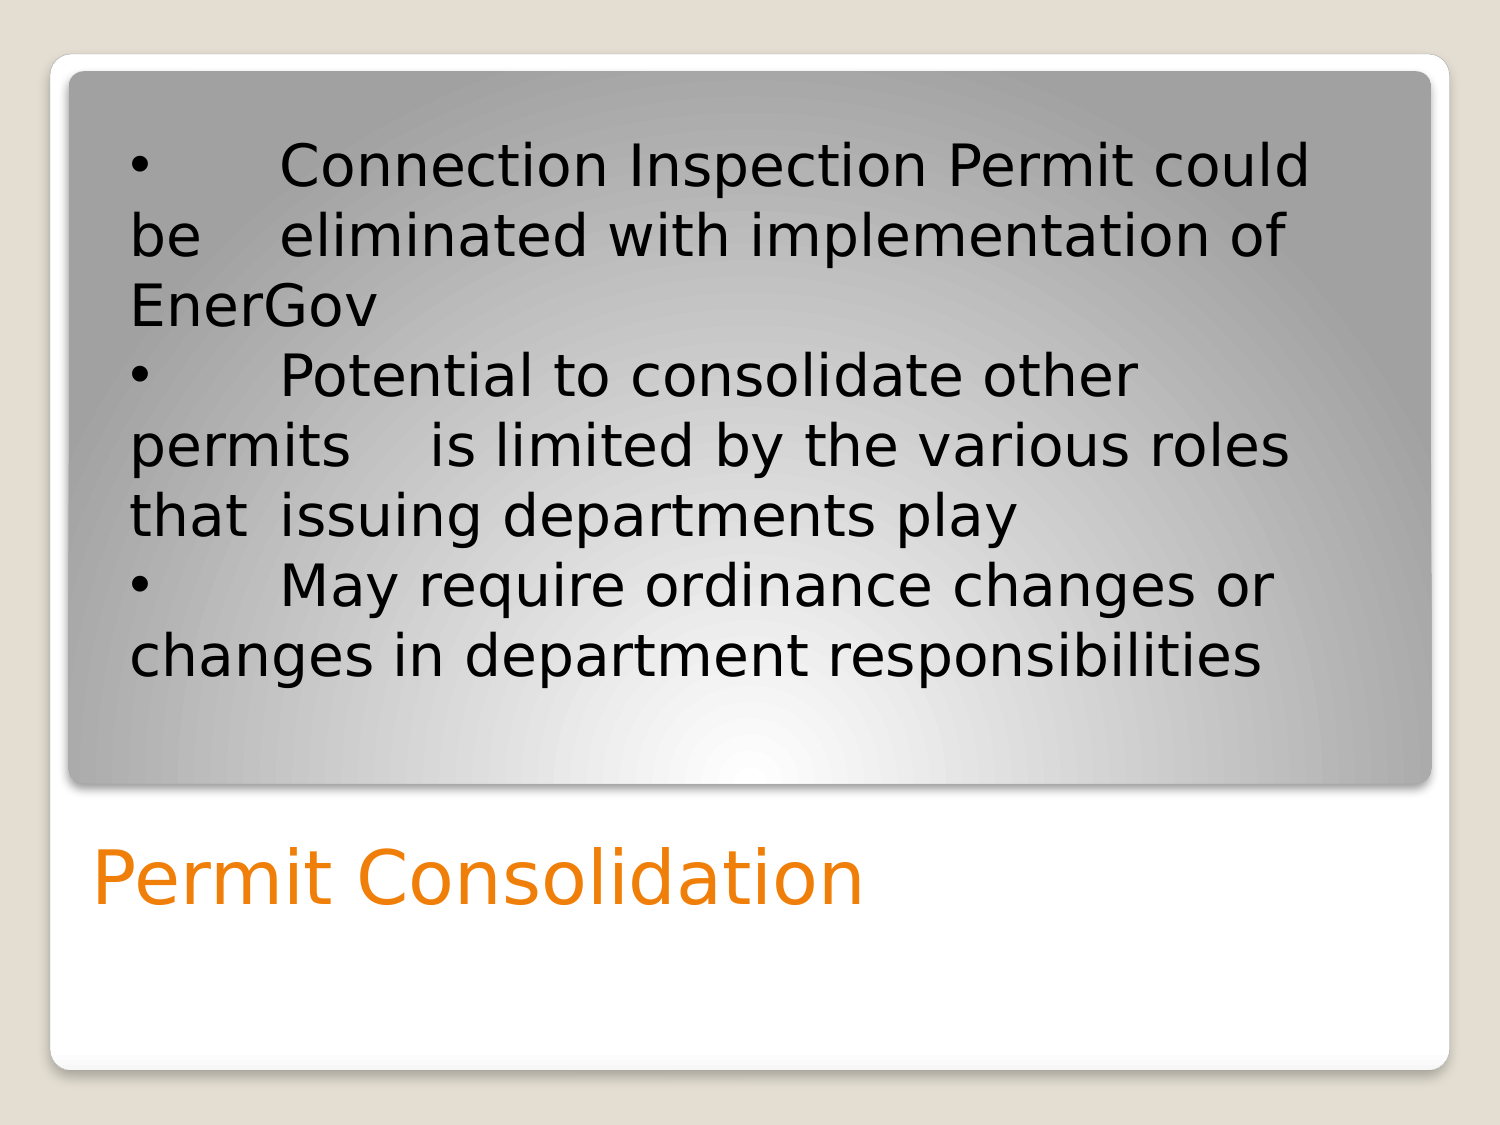

Connection Inspection Permit could be  	eliminated with implementation of 	EnerGov
 	Potential to consolidate other permits 	is limited by the various roles that 	issuing departments play
 	May require ordinance changes or 	changes in department responsibilities
# Permit Consolidation